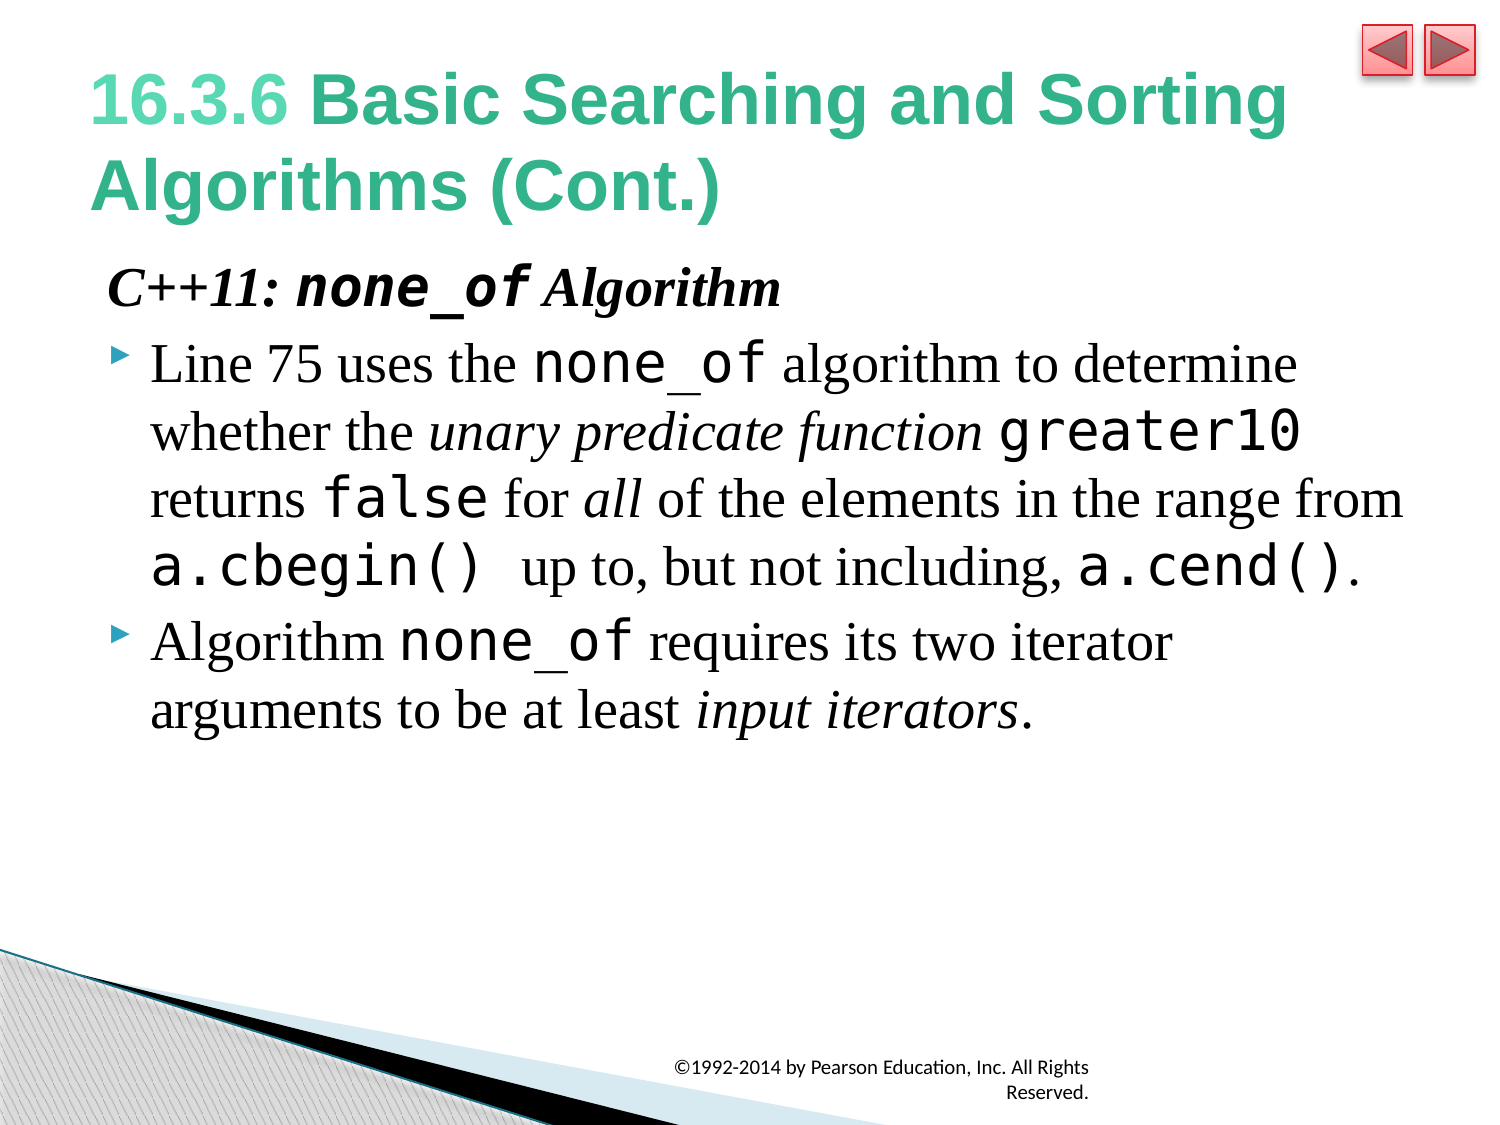

# 16.3.6 Basic Searching and Sorting Algorithms (Cont.)
C++11: none_of Algorithm
Line 75 uses the none_of algorithm to determine whether the unary predicate function greater10 returns false for all of the elements in the range from a.cbegin() up to, but not including, a.cend().
Algorithm none_of requires its two iterator arguments to be at least input iterators.
©1992-2014 by Pearson Education, Inc. All Rights Reserved.